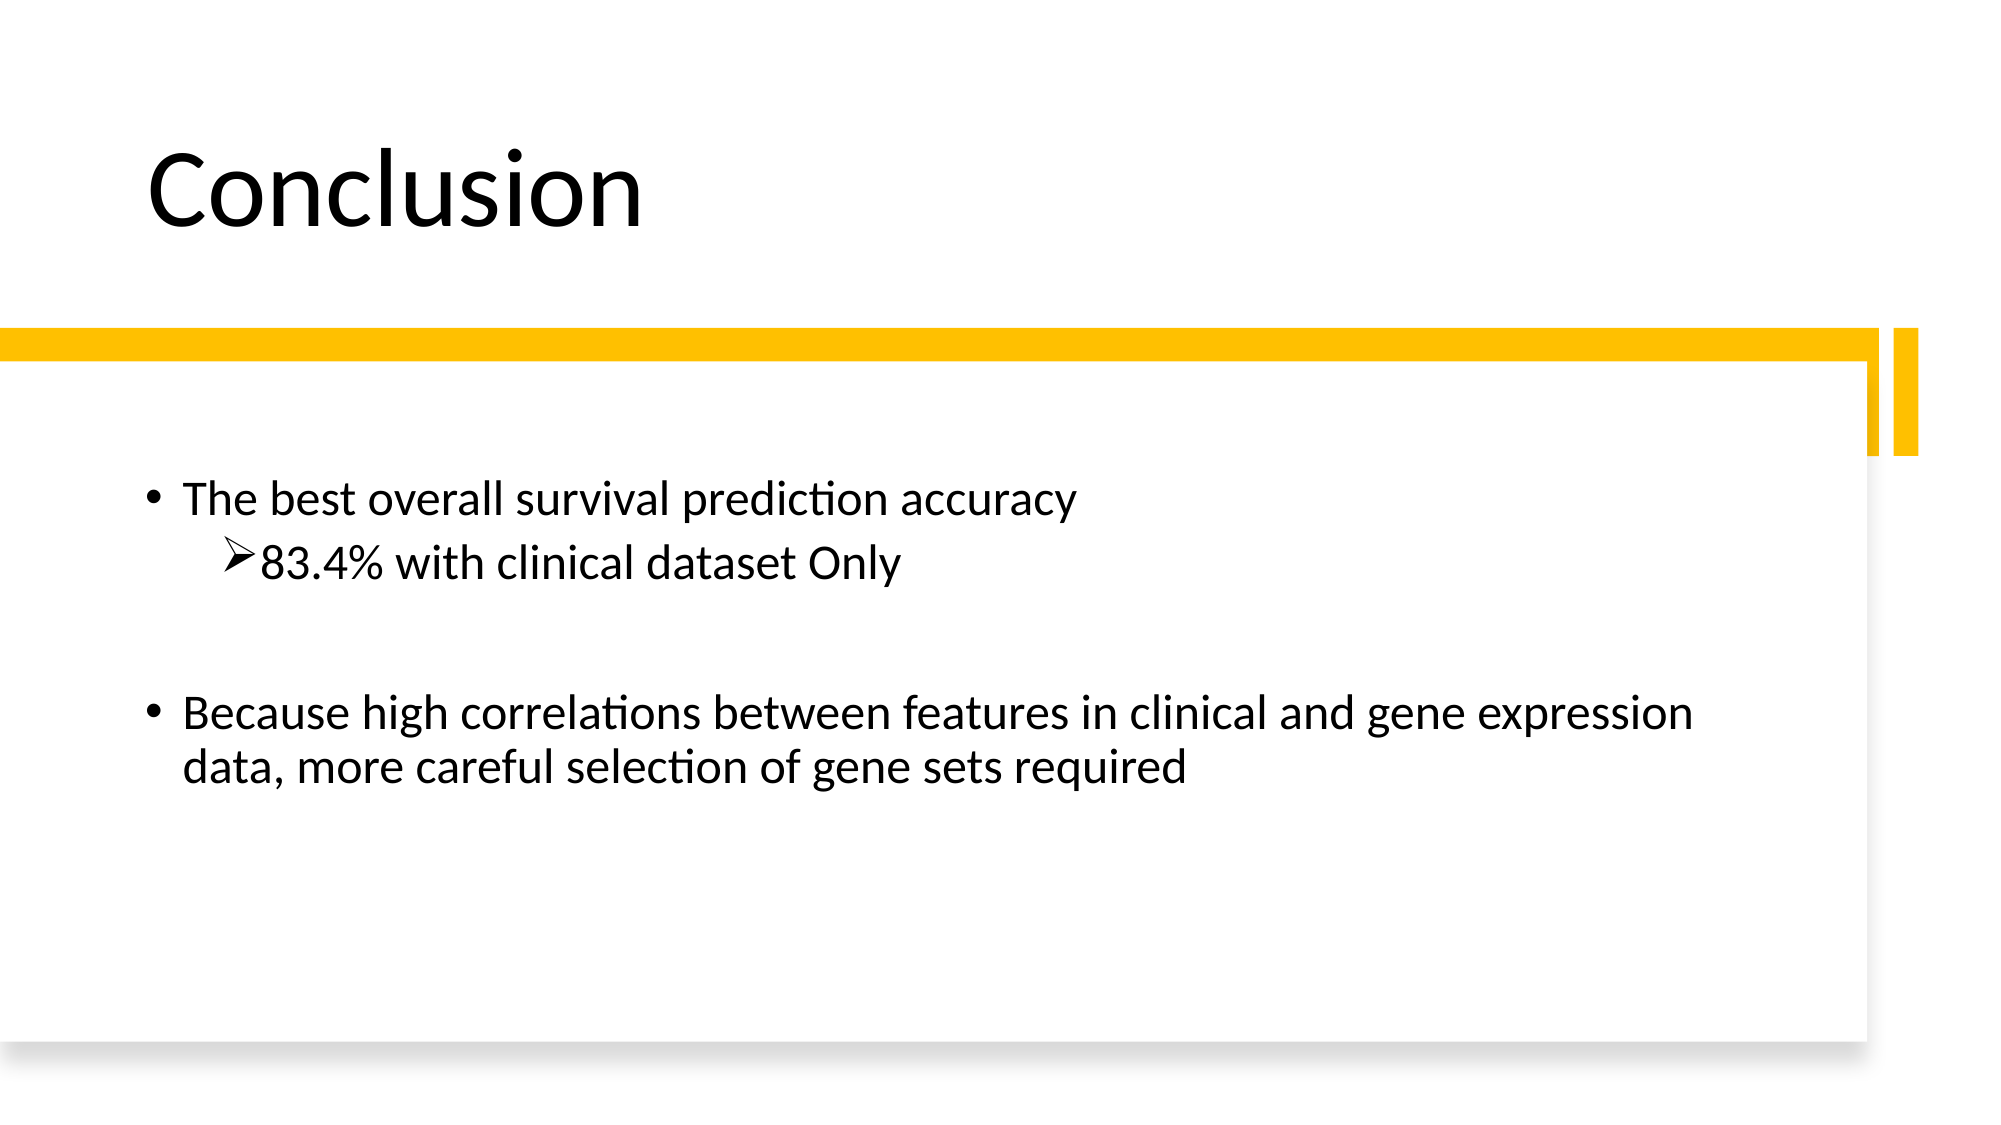

# Conclusion

The best overall survival prediction accuracy
83.4% with clinical dataset Only

Because high correlations between features in clinical and gene expression data, more careful selection of gene sets required